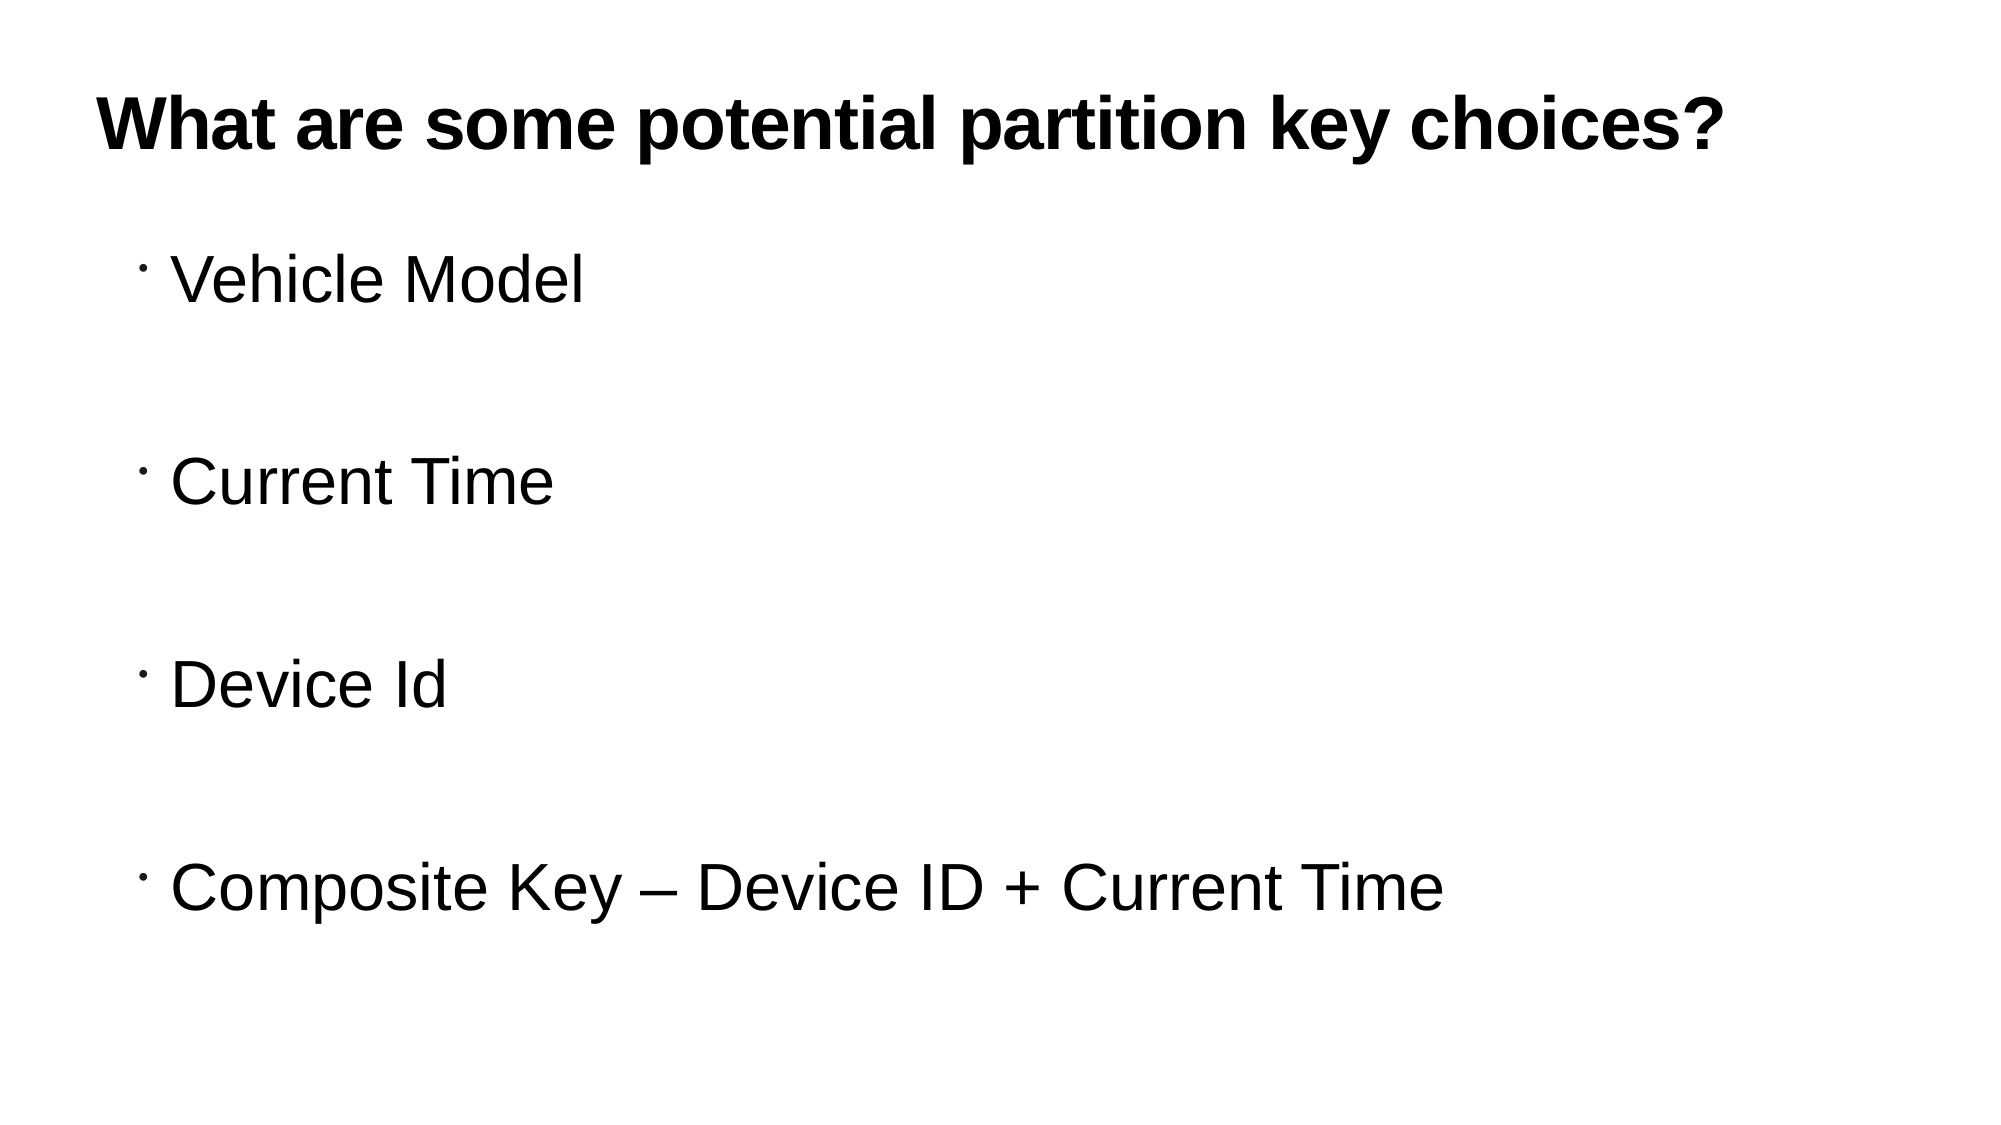

# What are some potential partition key choices?
Vehicle Model

Current Time

Device Id

Composite Key – Device ID + Current Time